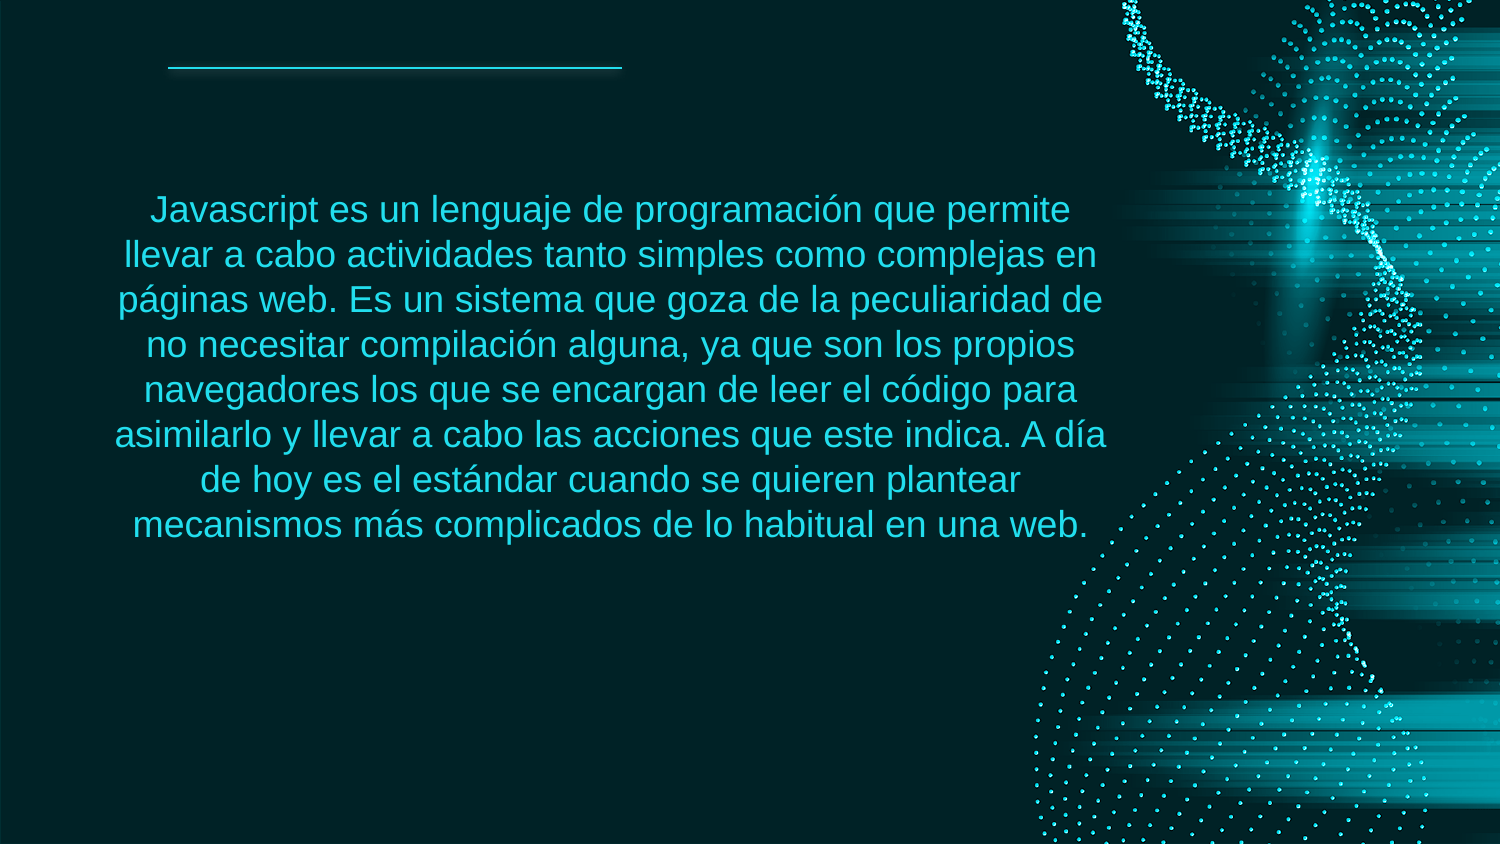

# Javascript es un lenguaje de programación que permite llevar a cabo actividades tanto simples como complejas en páginas web. Es un sistema que goza de la peculiaridad de no necesitar compilación alguna, ya que son los propios navegadores los que se encargan de leer el código para asimilarlo y llevar a cabo las acciones que este indica. A día de hoy es el estándar cuando se quieren plantear mecanismos más complicados de lo habitual en una web.